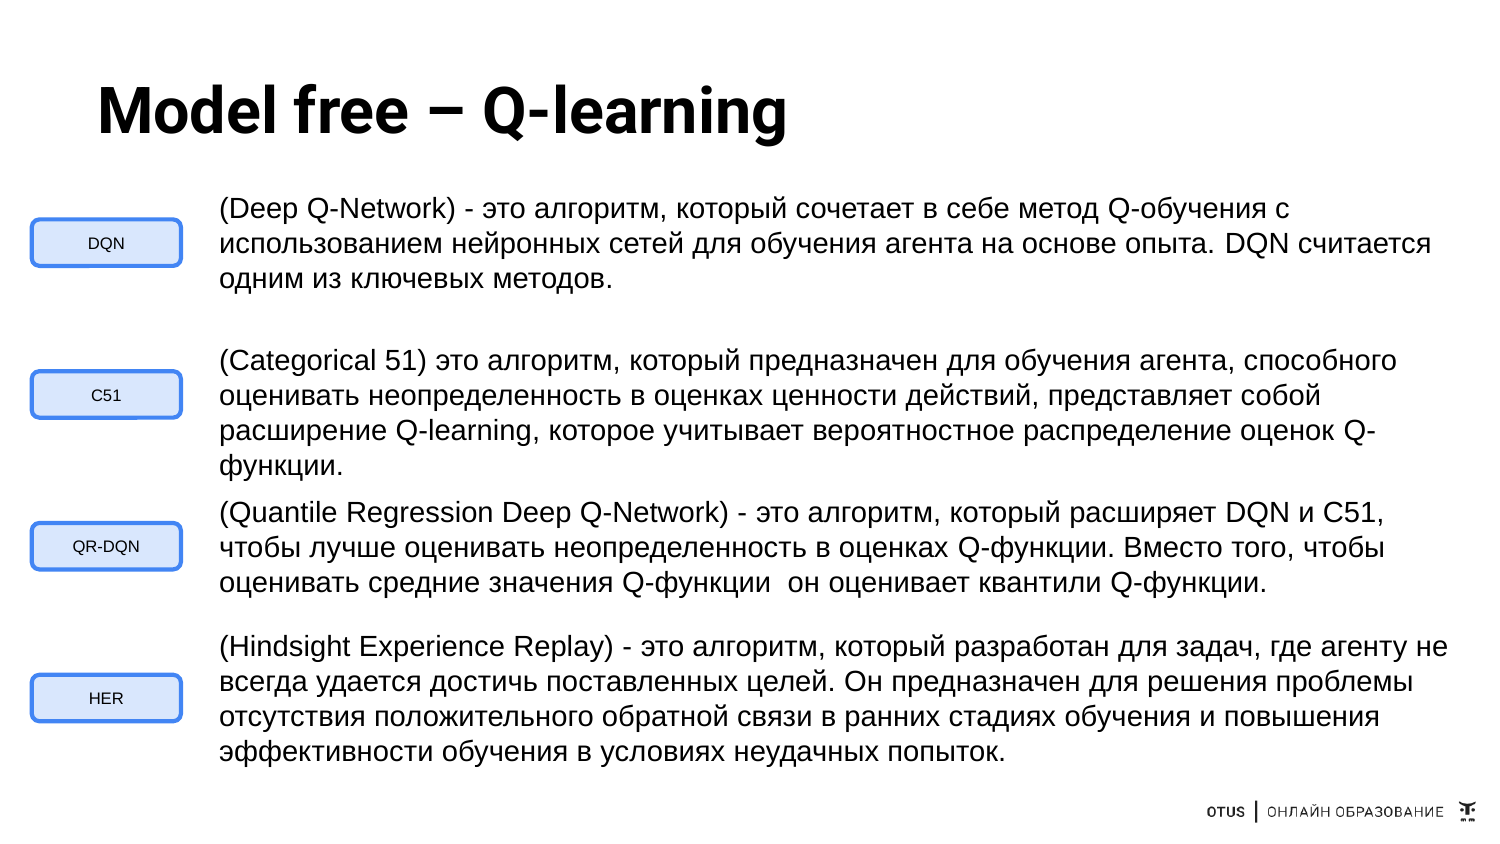

# Model free – Q-learning
(Deep Q-Network) - это алгоритм, который сочетает в себе метод Q-обучения с использованием нейронных сетей для обучения агента на основе опыта. DQN считается одним из ключевых методов.
DQN
(Categorical 51) это алгоритм, который предназначен для обучения агента, способного оценивать неопределенность в оценках ценности действий, представляет собой расширение Q-learning, которое учитывает вероятностное распределение оценок Q-функции.
C51
(Quantile Regression Deep Q-Network) - это алгоритм, который расширяет DQN и C51, чтобы лучше оценивать неопределенность в оценках Q-функции. Вместо того, чтобы оценивать средние значения Q-функции  он оценивает квантили Q-функции.
QR-DQN
(Hindsight Experience Replay) - это алгоритм, который разработан для задач, где агенту не всегда удается достичь поставленных целей. Он предназначен для решения проблемы отсутствия положительного обратной связи в ранних стадиях обучения и повышения эффективности обучения в условиях неудачных попыток.
HER